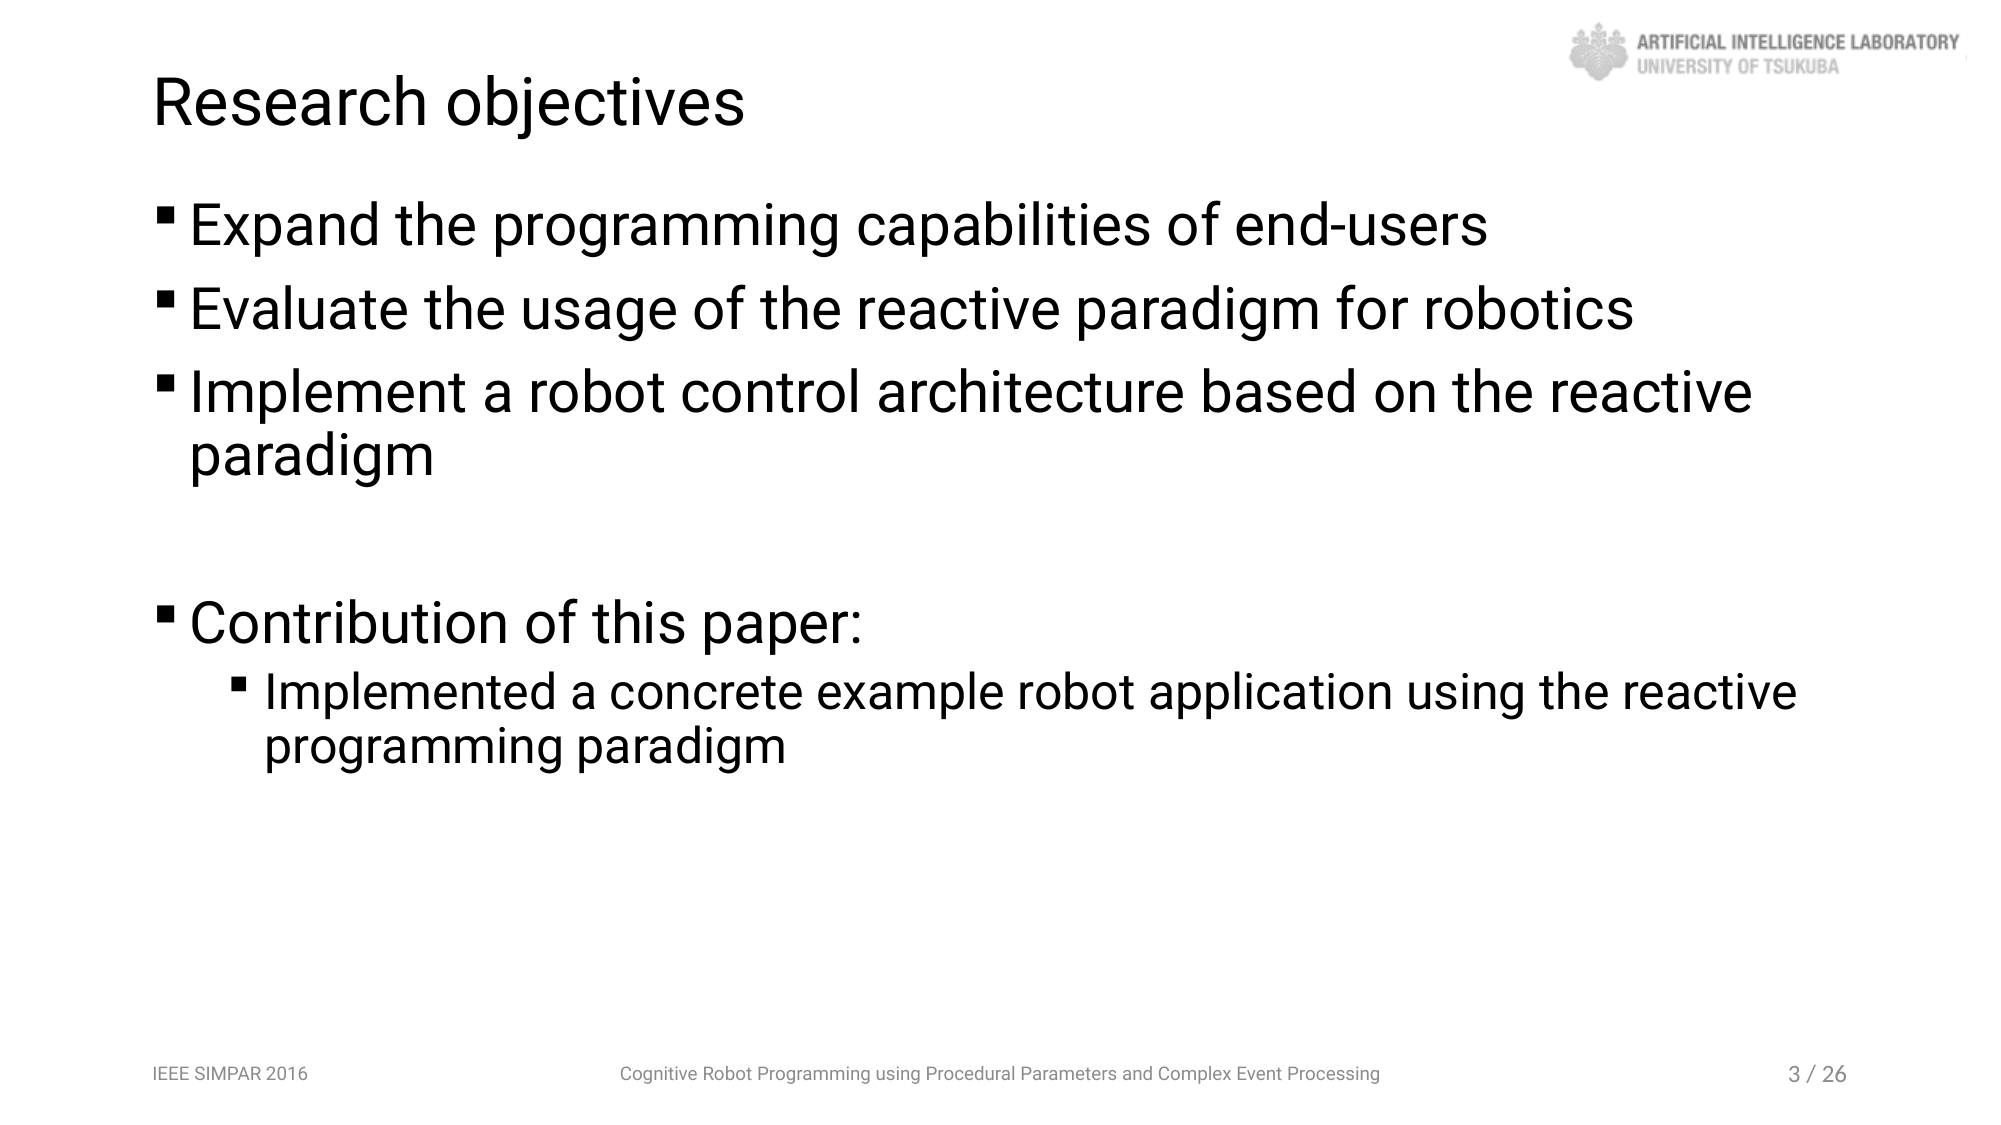

# Research objectives
Expand the programming capabilities of end-users
Evaluate the usage of the reactive paradigm for robotics
Implement a robot control architecture based on the reactive paradigm

Contribution of this paper:
Implemented a concrete example robot application using the reactive programming paradigm
IEEE SIMPAR 2016
Cognitive Robot Programming using Procedural Parameters and Complex Event Processing
3 / 26